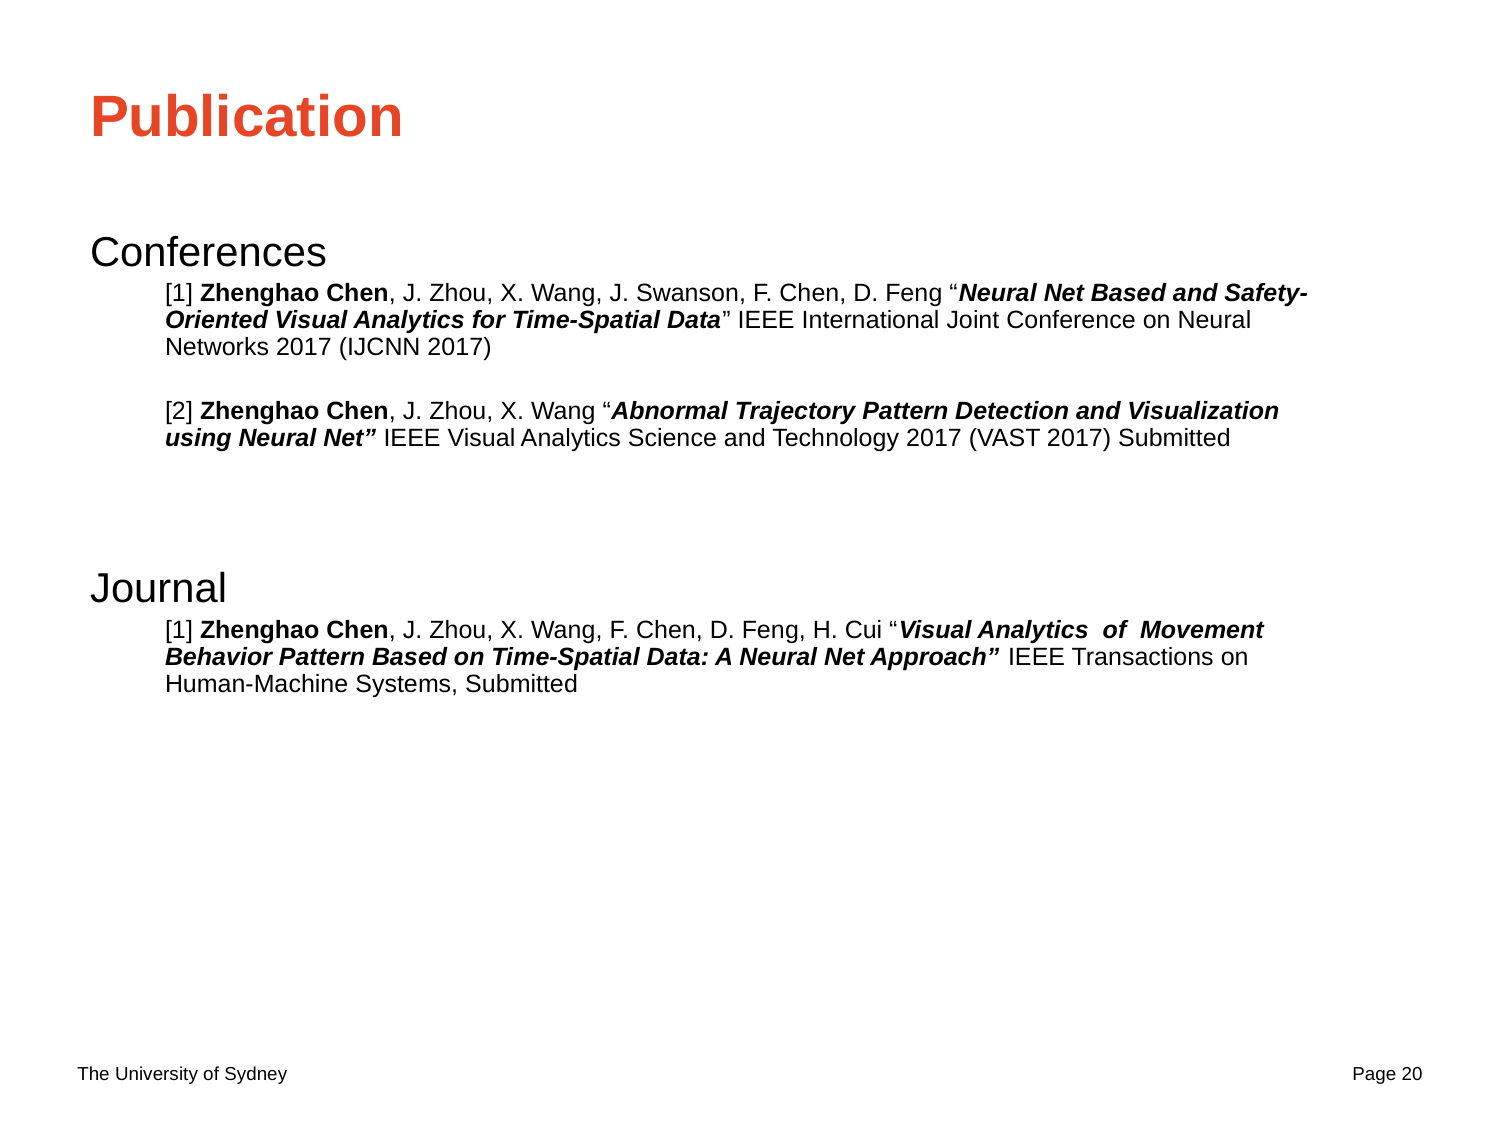

# Publication
Conferences
[1] Zhenghao Chen, J. Zhou, X. Wang, J. Swanson, F. Chen, D. Feng “Neural Net Based and Safety-Oriented Visual Analytics for Time-Spatial Data” IEEE International Joint Conference on Neural Networks 2017 (IJCNN 2017)

[2] Zhenghao Chen, J. Zhou, X. Wang “Abnormal Trajectory Pattern Detection and Visualization using Neural Net” IEEE Visual Analytics Science and Technology 2017 (VAST 2017) Submitted

Journal
[1] Zhenghao Chen, J. Zhou, X. Wang, F. Chen, D. Feng, H. Cui “Visual Analytics  of  Movement  Behavior Pattern Based on Time-Spatial Data: A Neural Net Approach” IEEE Transactions on Human-Machine Systems, Submitted